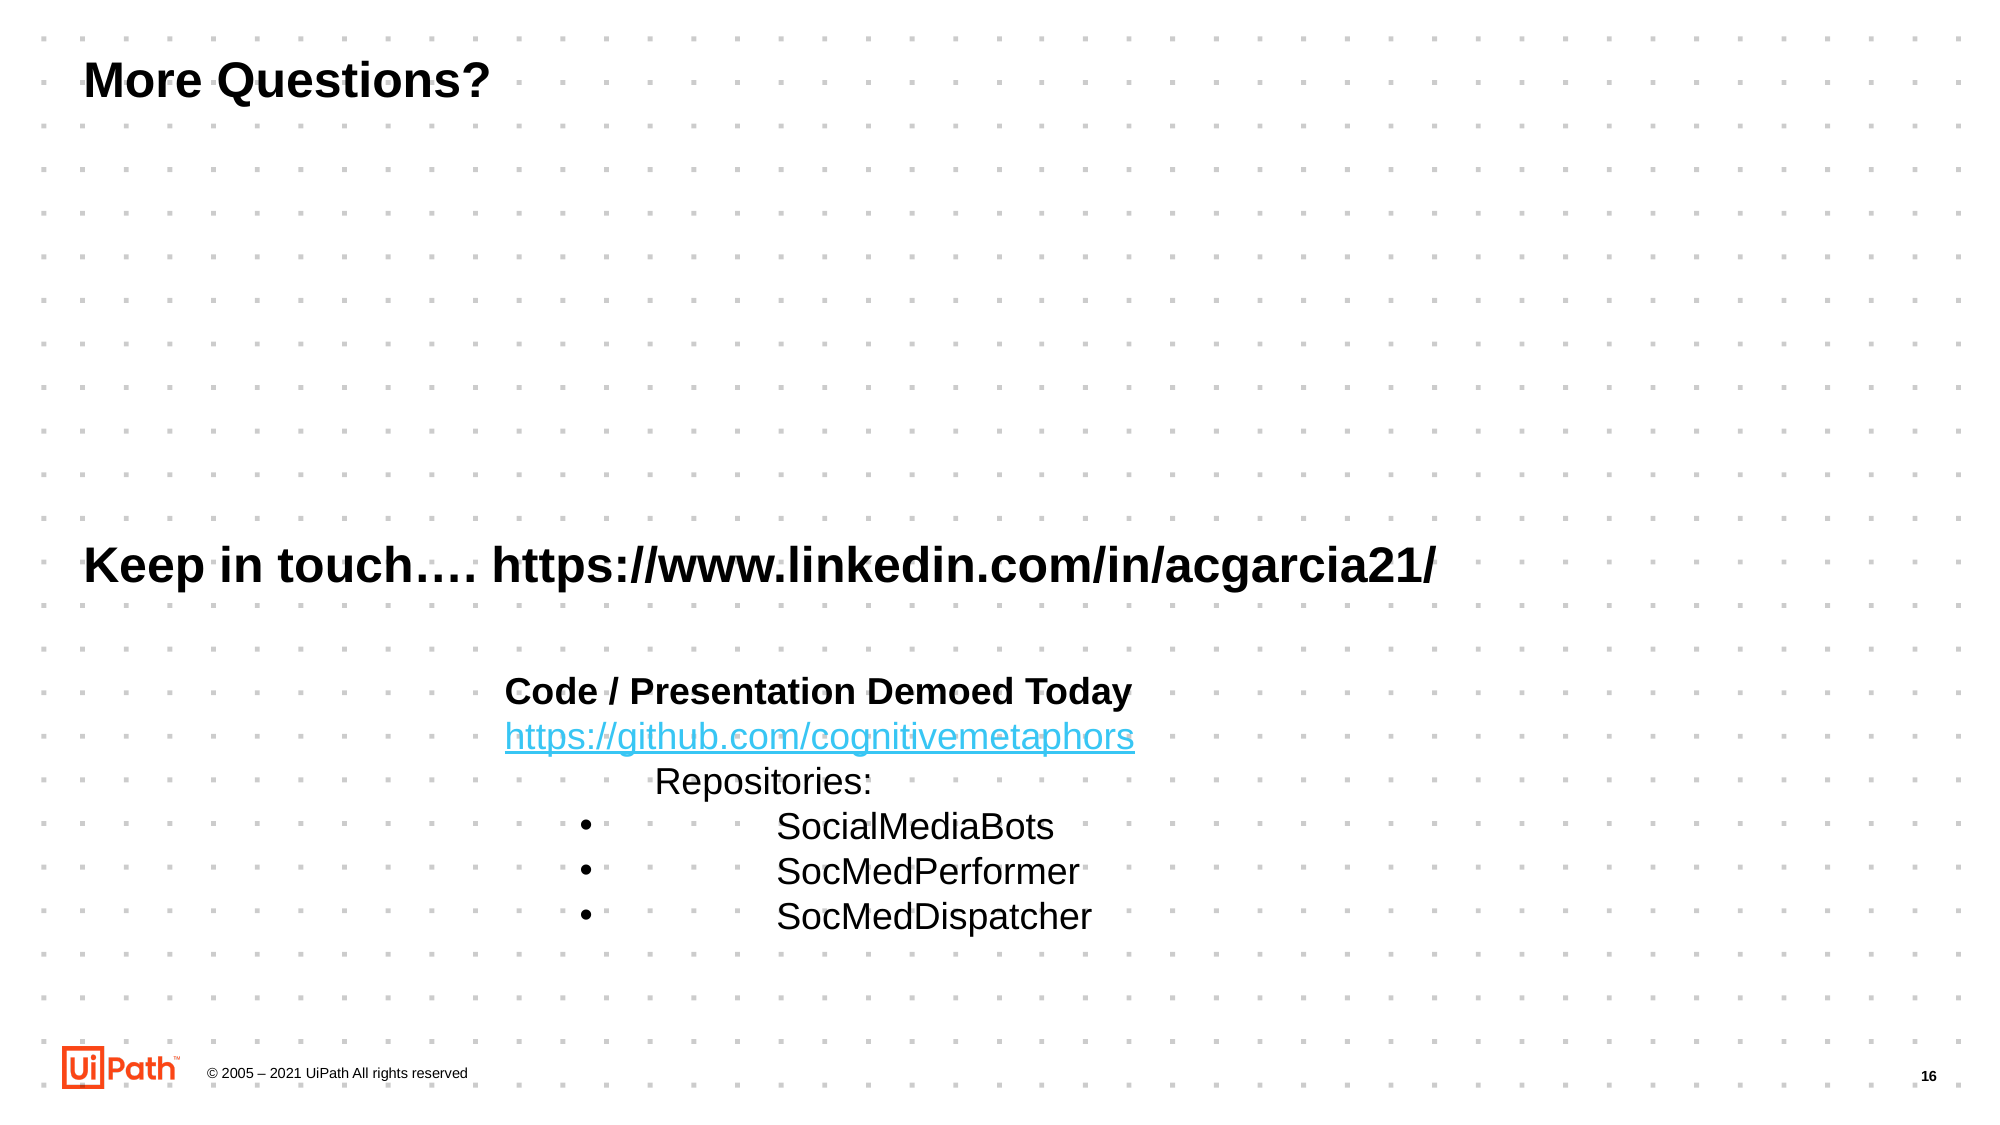

More Questions?
Keep in touch…. https://www.linkedin.com/in/acgarcia21/
Code / Presentation Demoed Today
https://github.com/cognitivemetaphors
	Repositories:
	SocialMediaBots
	SocMedPerformer
	SocMedDispatcher
16